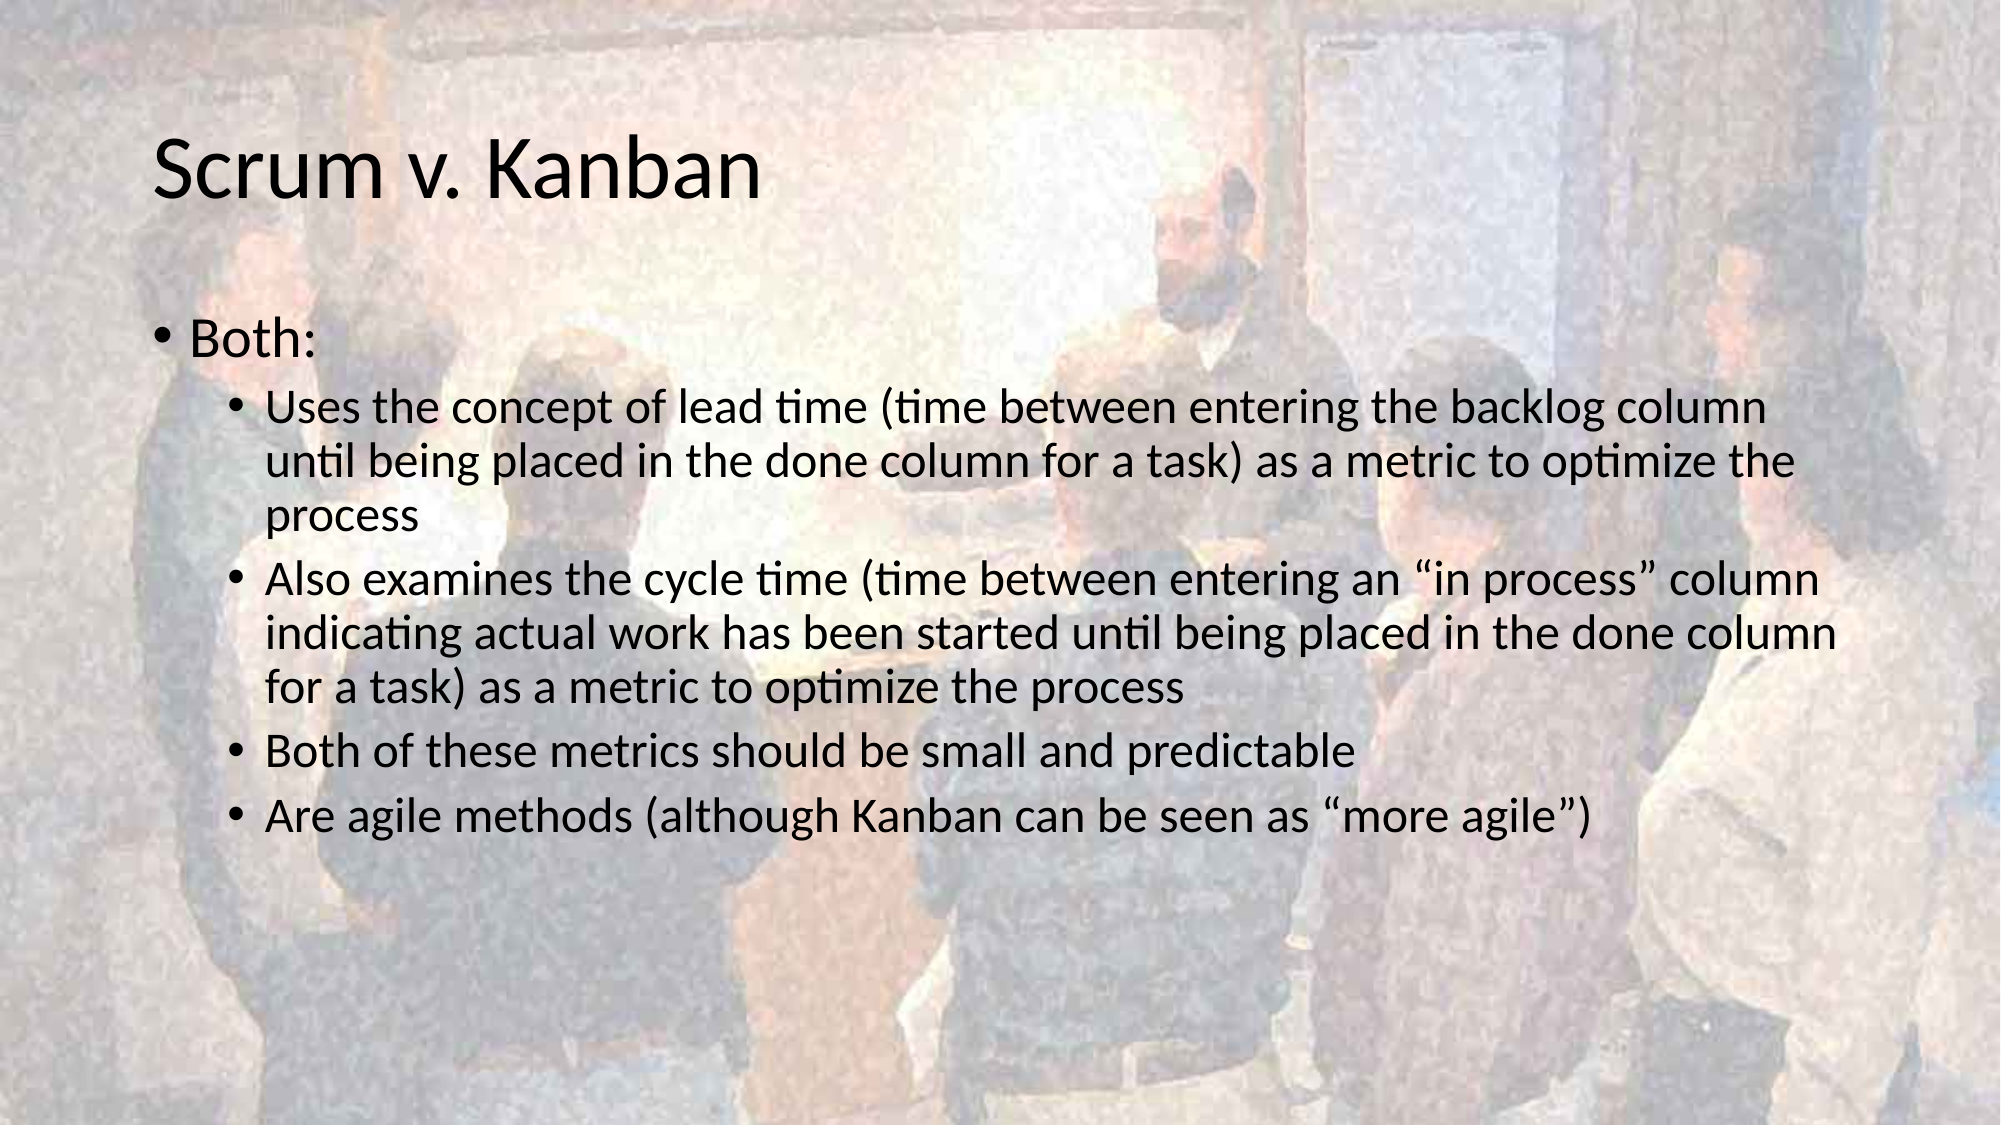

# Scrum v. Kanban
Both:
Uses the concept of lead time (time between entering the backlog column until being placed in the done column for a task) as a metric to optimize the process
Also examines the cycle time (time between entering an “in process” column indicating actual work has been started until being placed in the done column for a task) as a metric to optimize the process
Both of these metrics should be small and predictable
Are agile methods (although Kanban can be seen as “more agile”)